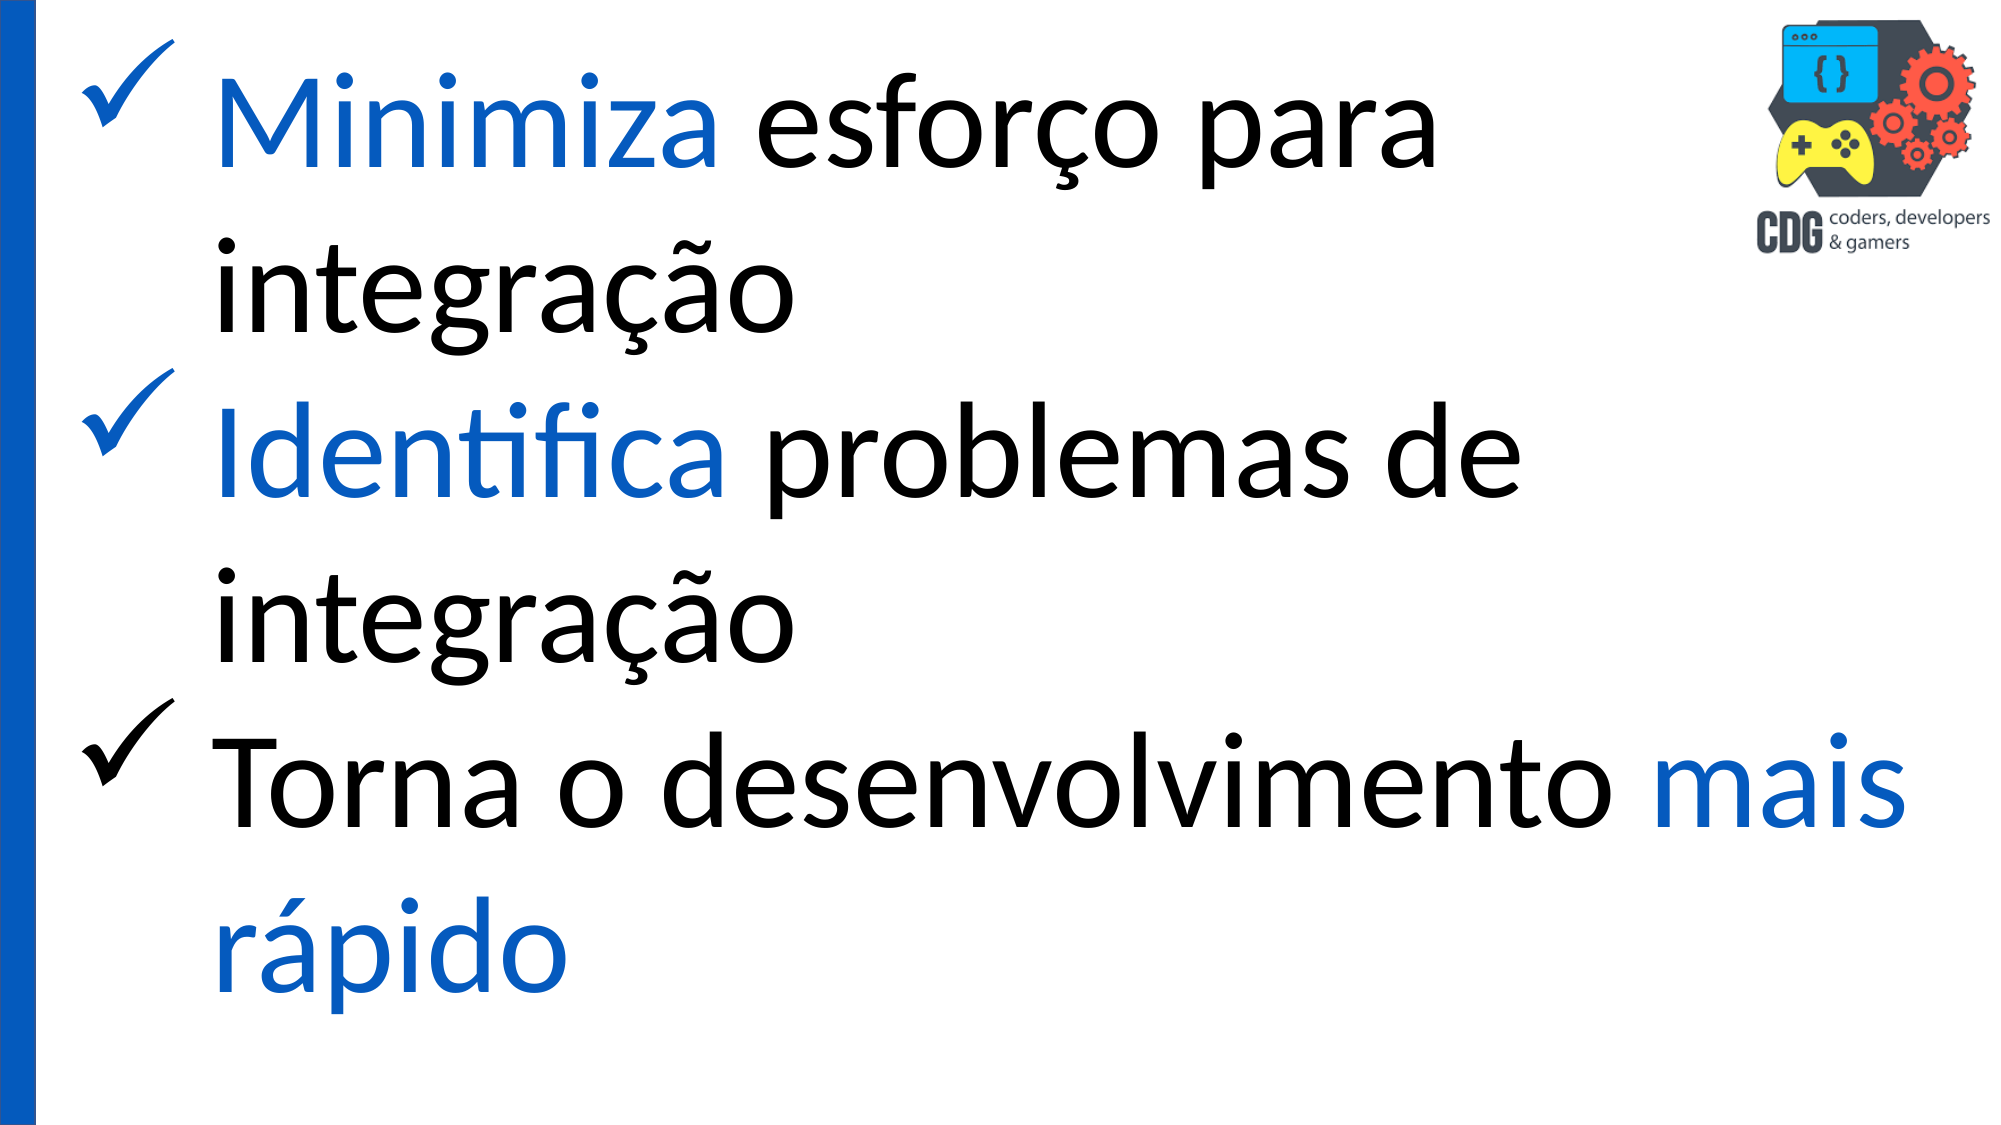

Minimiza esforço para integração
Identifica problemas de integração
Torna o desenvolvimento mais rápido